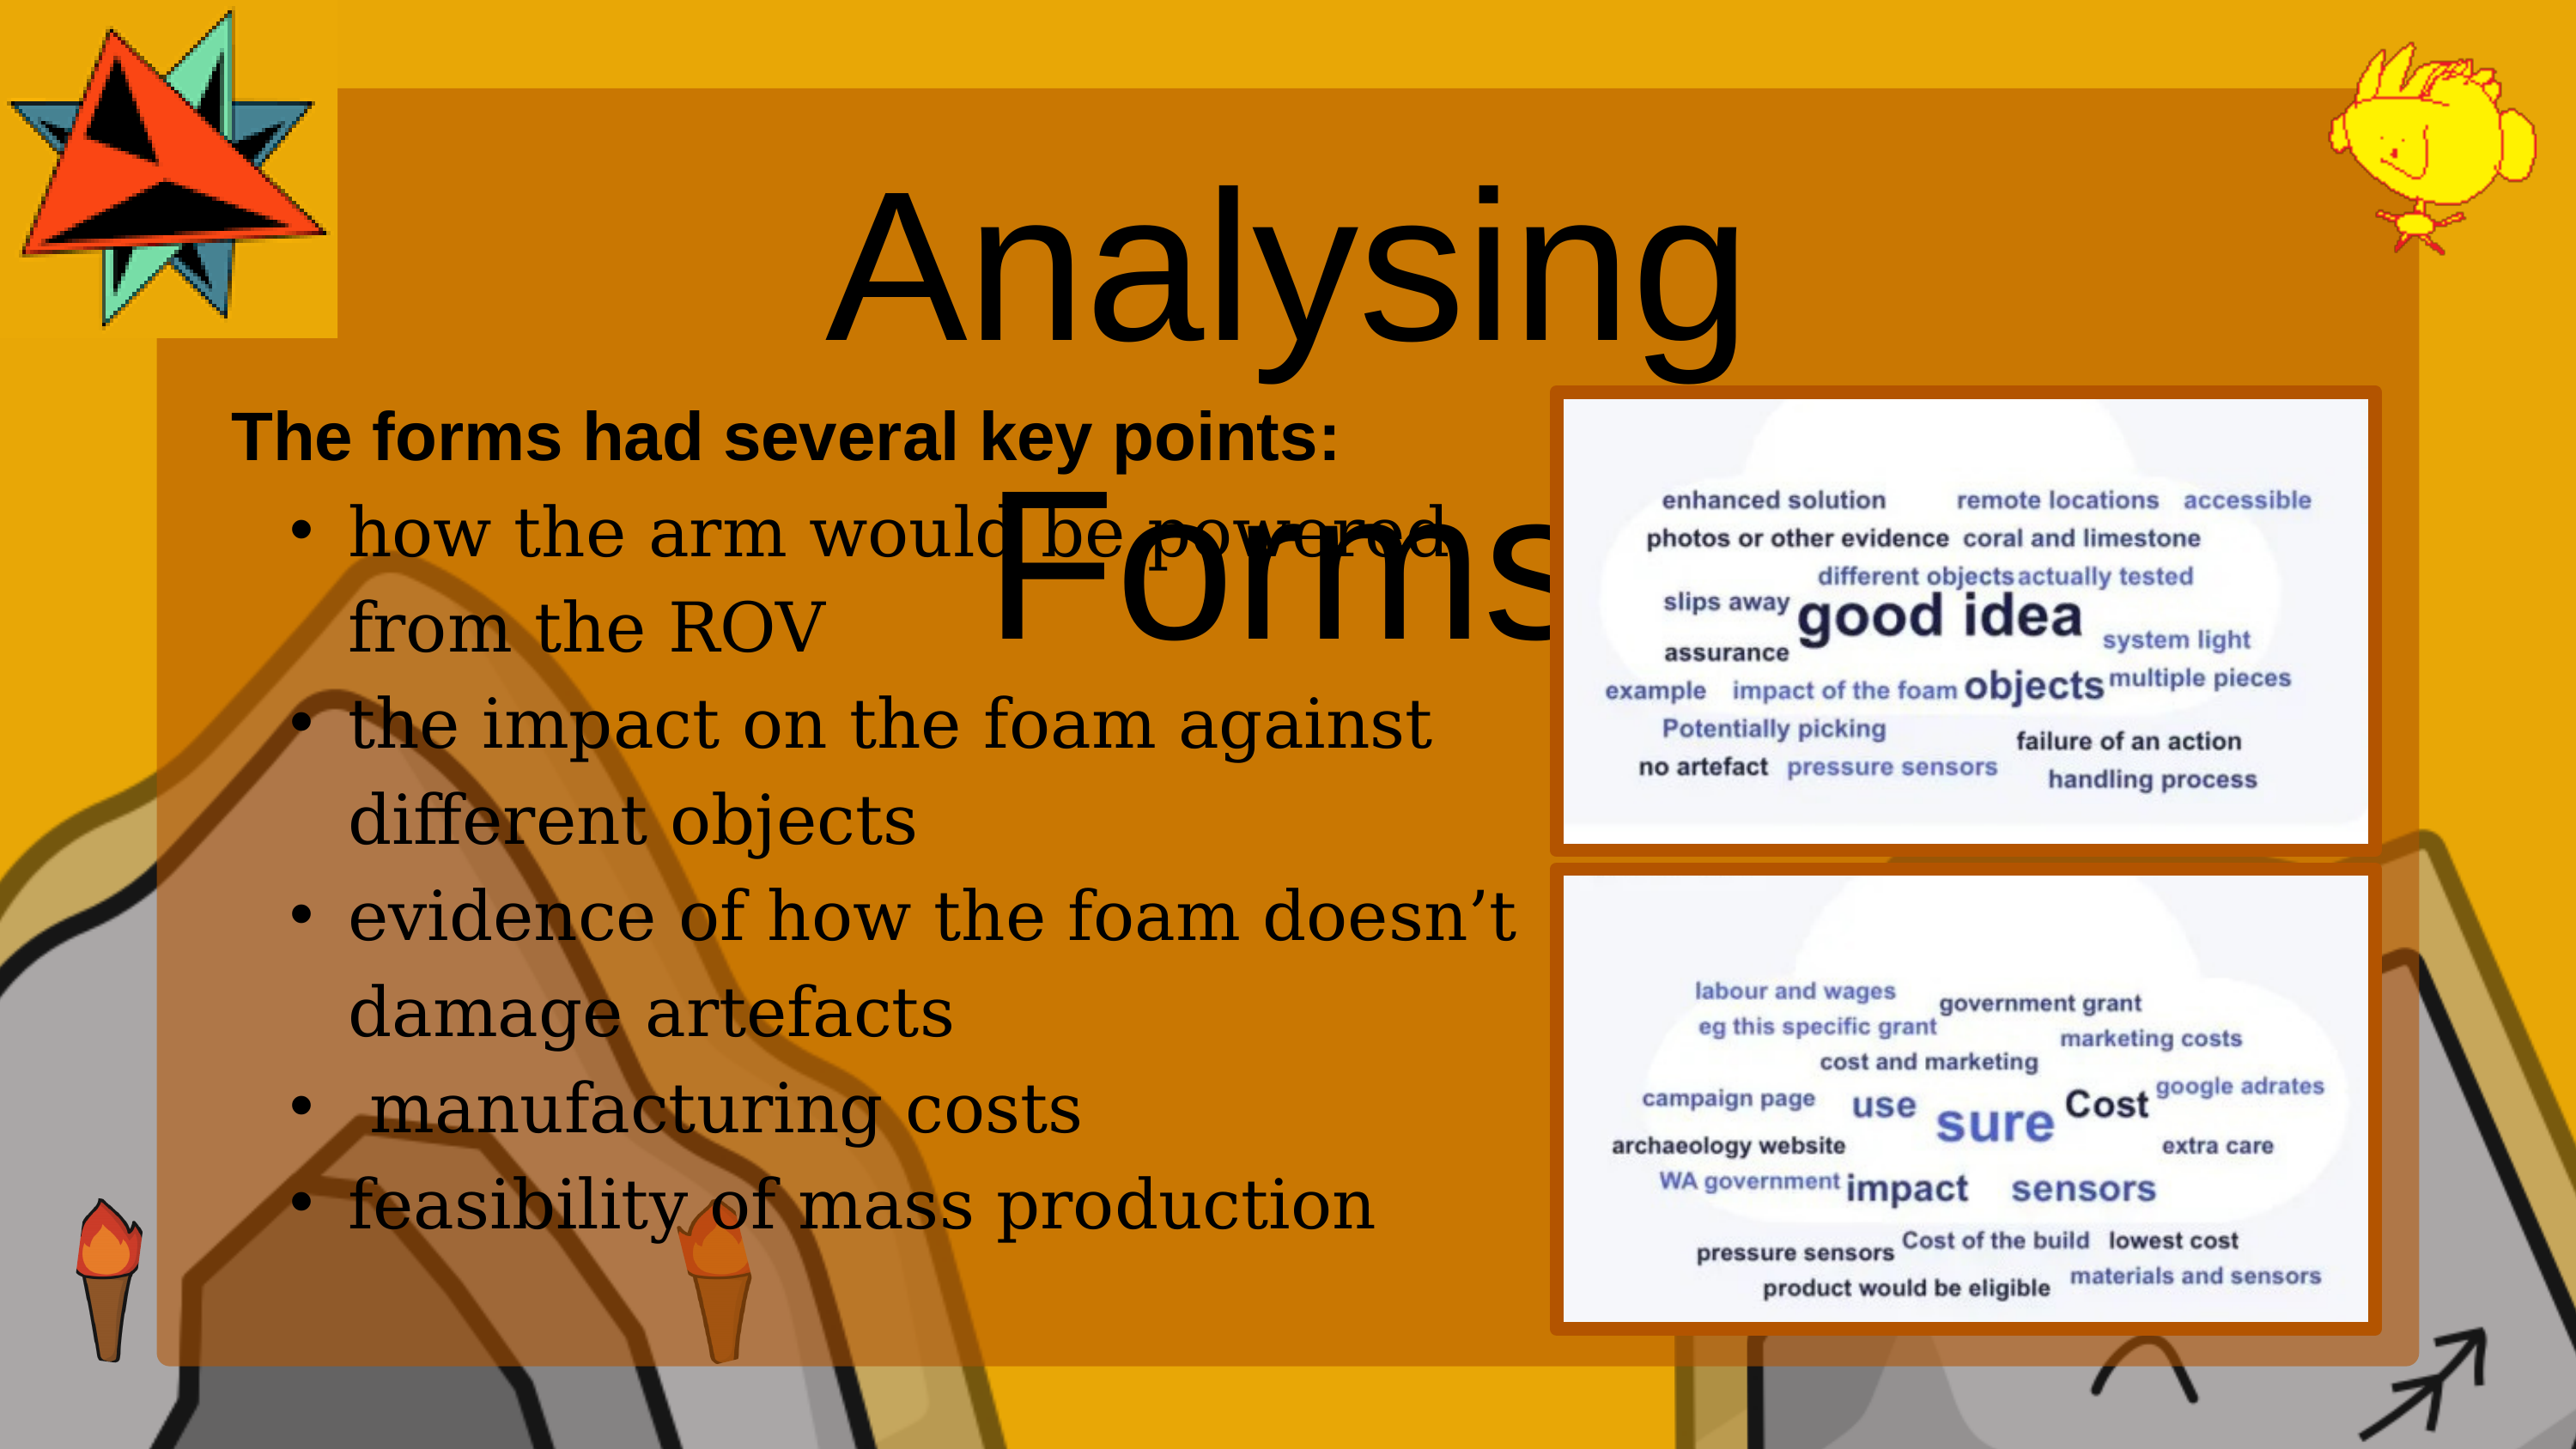

Analysing Forms

The forms had several key points:
how the arm would be powered from the ROV
the impact on the foam against different objects
evidence of how the foam doesn’t damage artefacts
 manufacturing costs
feasibility of mass production